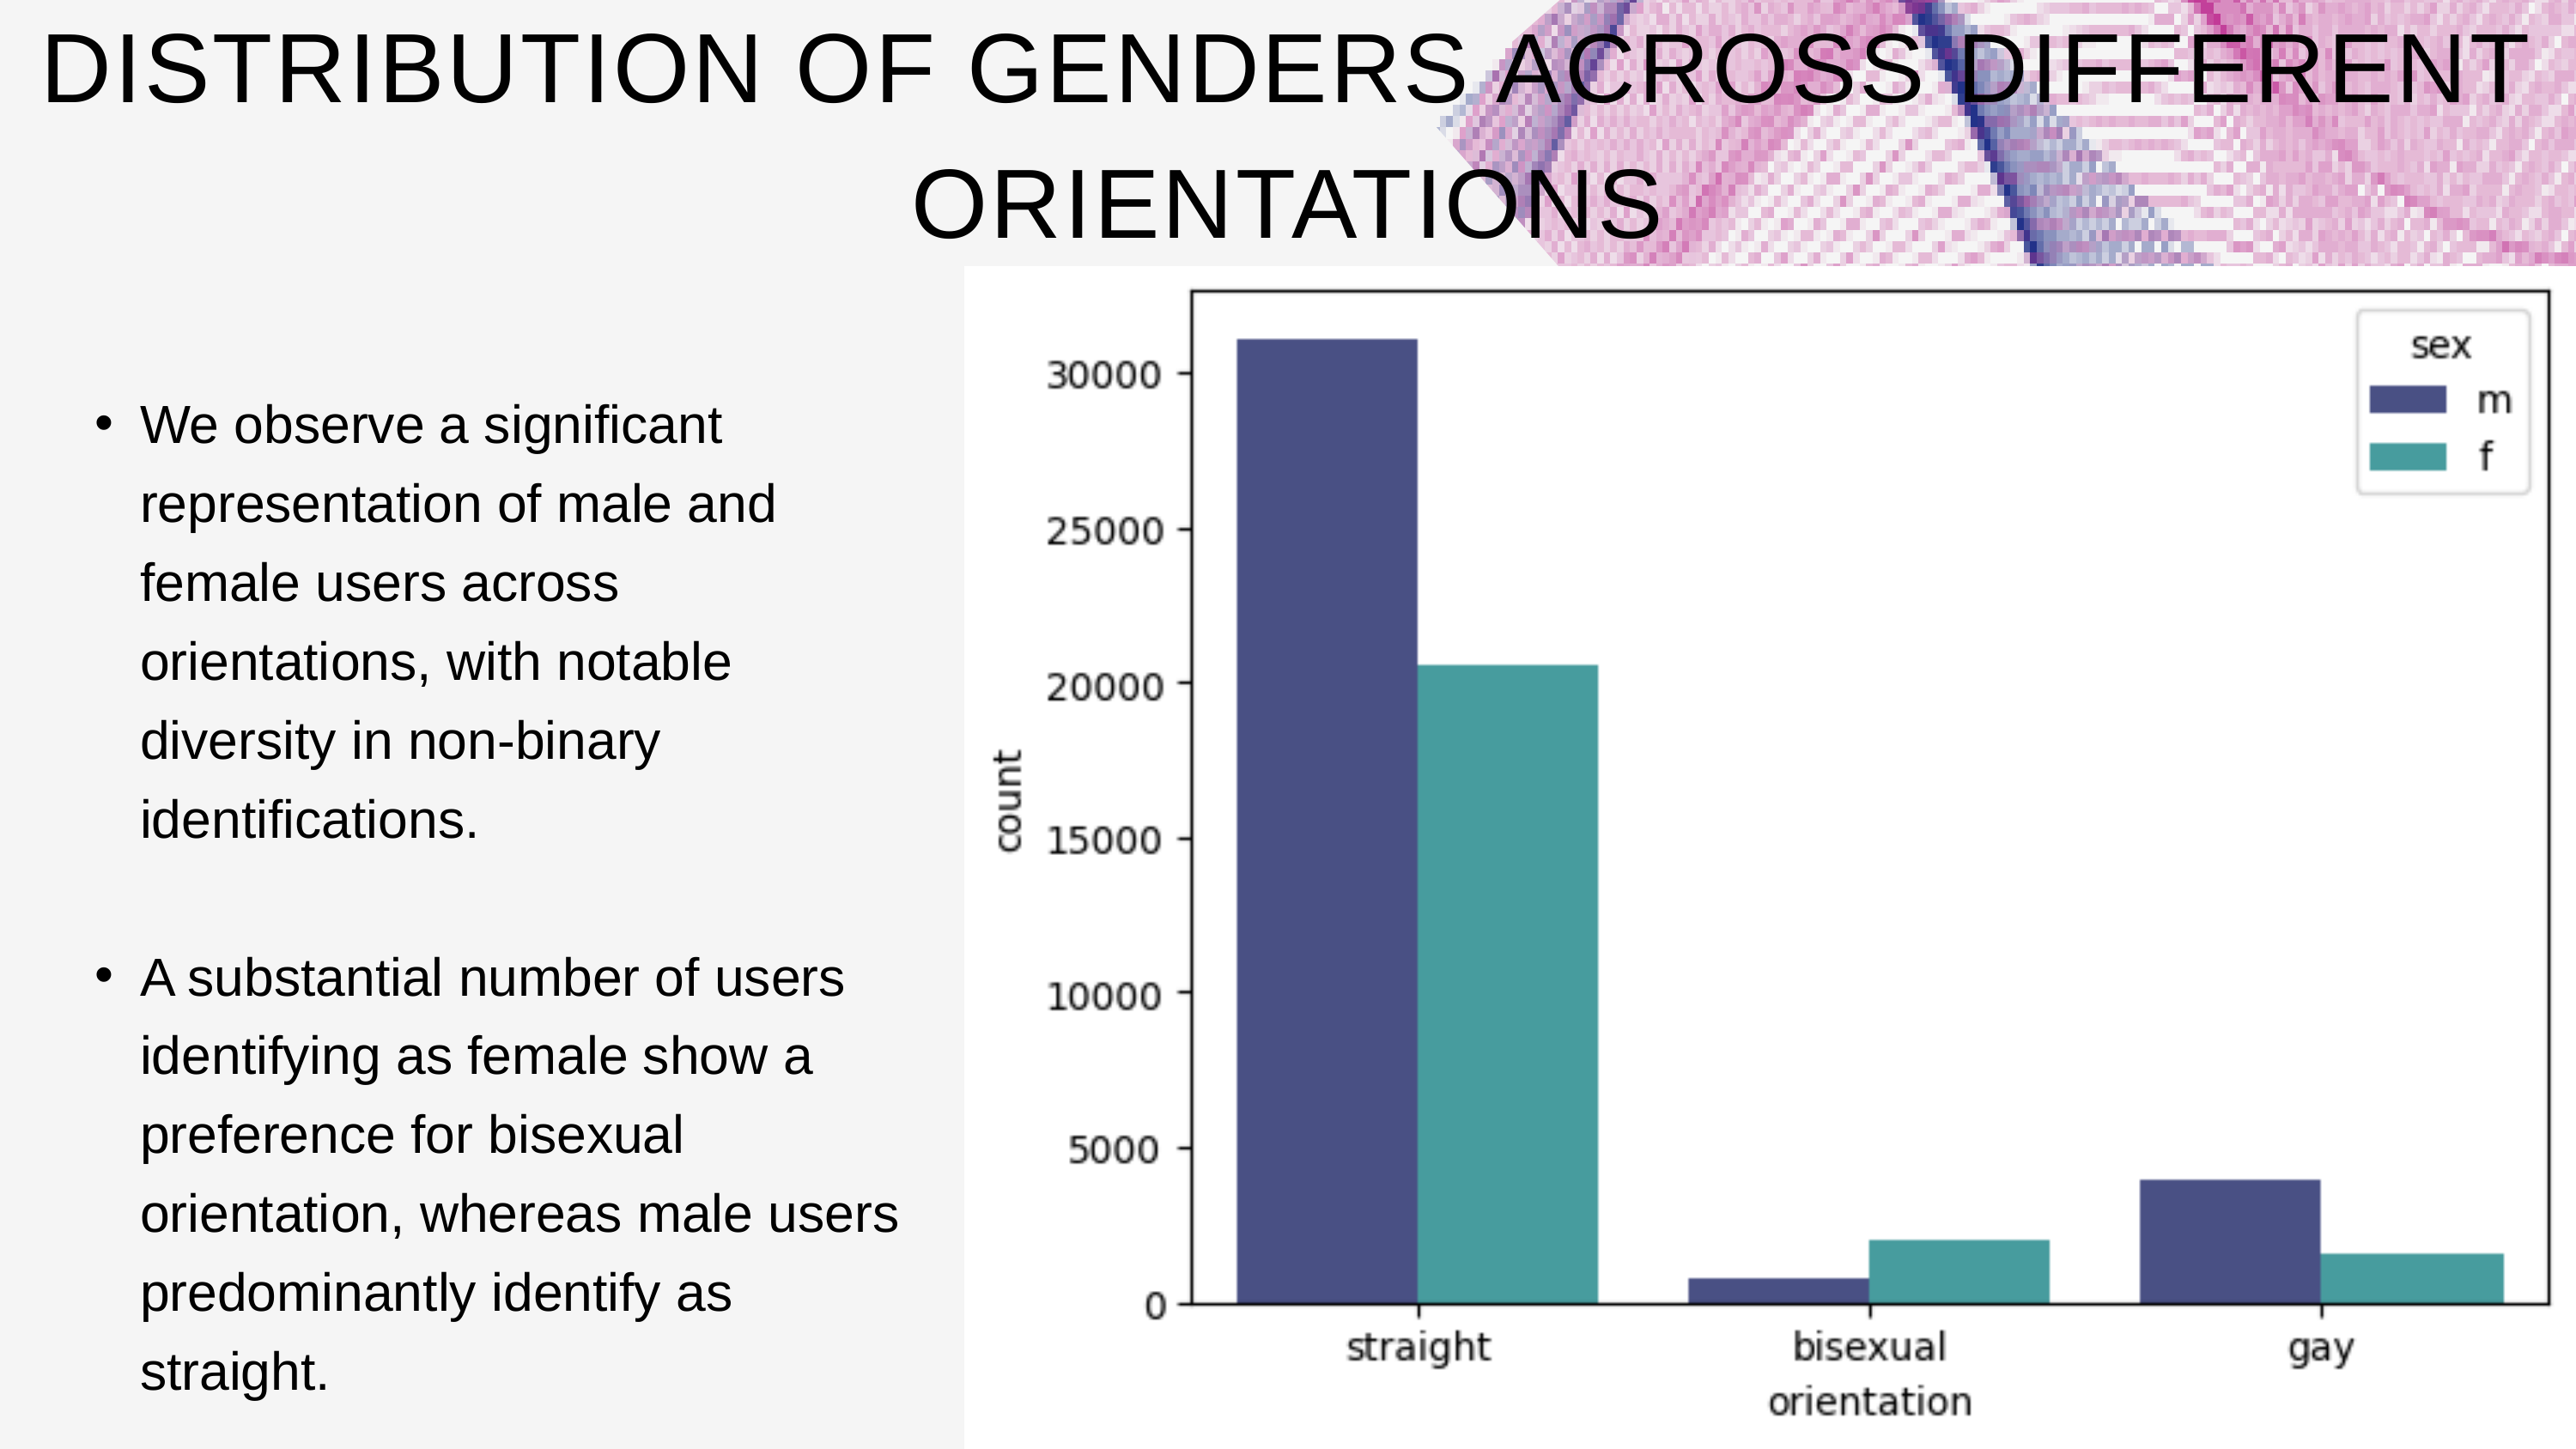

DISTRIBUTION OF GENDERS ACROSS DIFFERENT ORIENTATIONS

We observe a significant representation of male and female users across orientations, with notable diversity in non-binary identifications.

A substantial number of users identifying as female show a preference for bisexual orientation, whereas male users predominantly identify as straight.